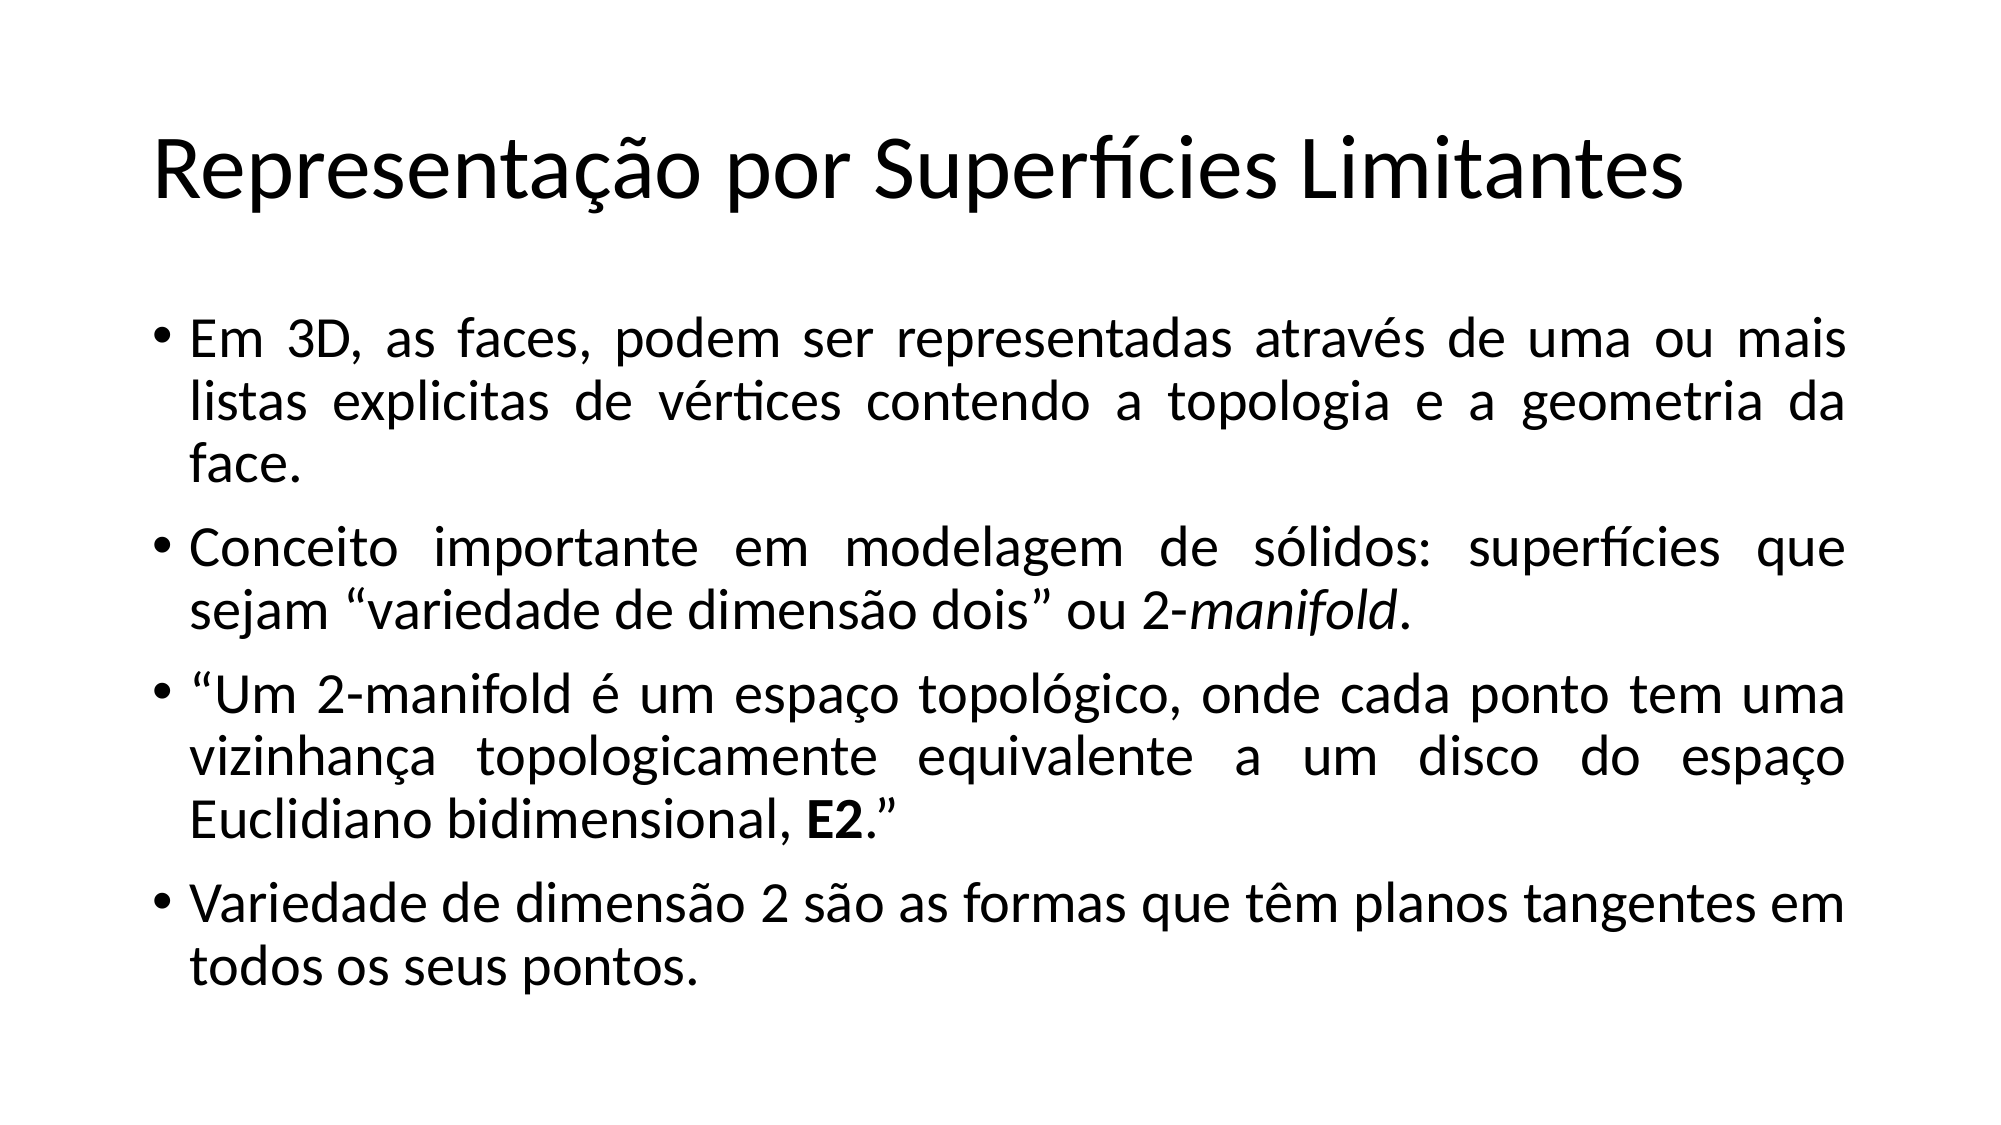

# Representação por Superfícies Limitantes
Em 3D, as faces, podem ser representadas através de uma ou mais listas explicitas de vértices contendo a topologia e a geometria da face.
Conceito importante em modelagem de sólidos: superfícies que sejam “variedade de dimensão dois” ou 2-manifold.
“Um 2-manifold é um espaço topológico, onde cada ponto tem uma vizinhança topologicamente equivalente a um disco do espaço Euclidiano bidimensional, E2.”
Variedade de dimensão 2 são as formas que têm planos tangentes em todos os seus pontos.